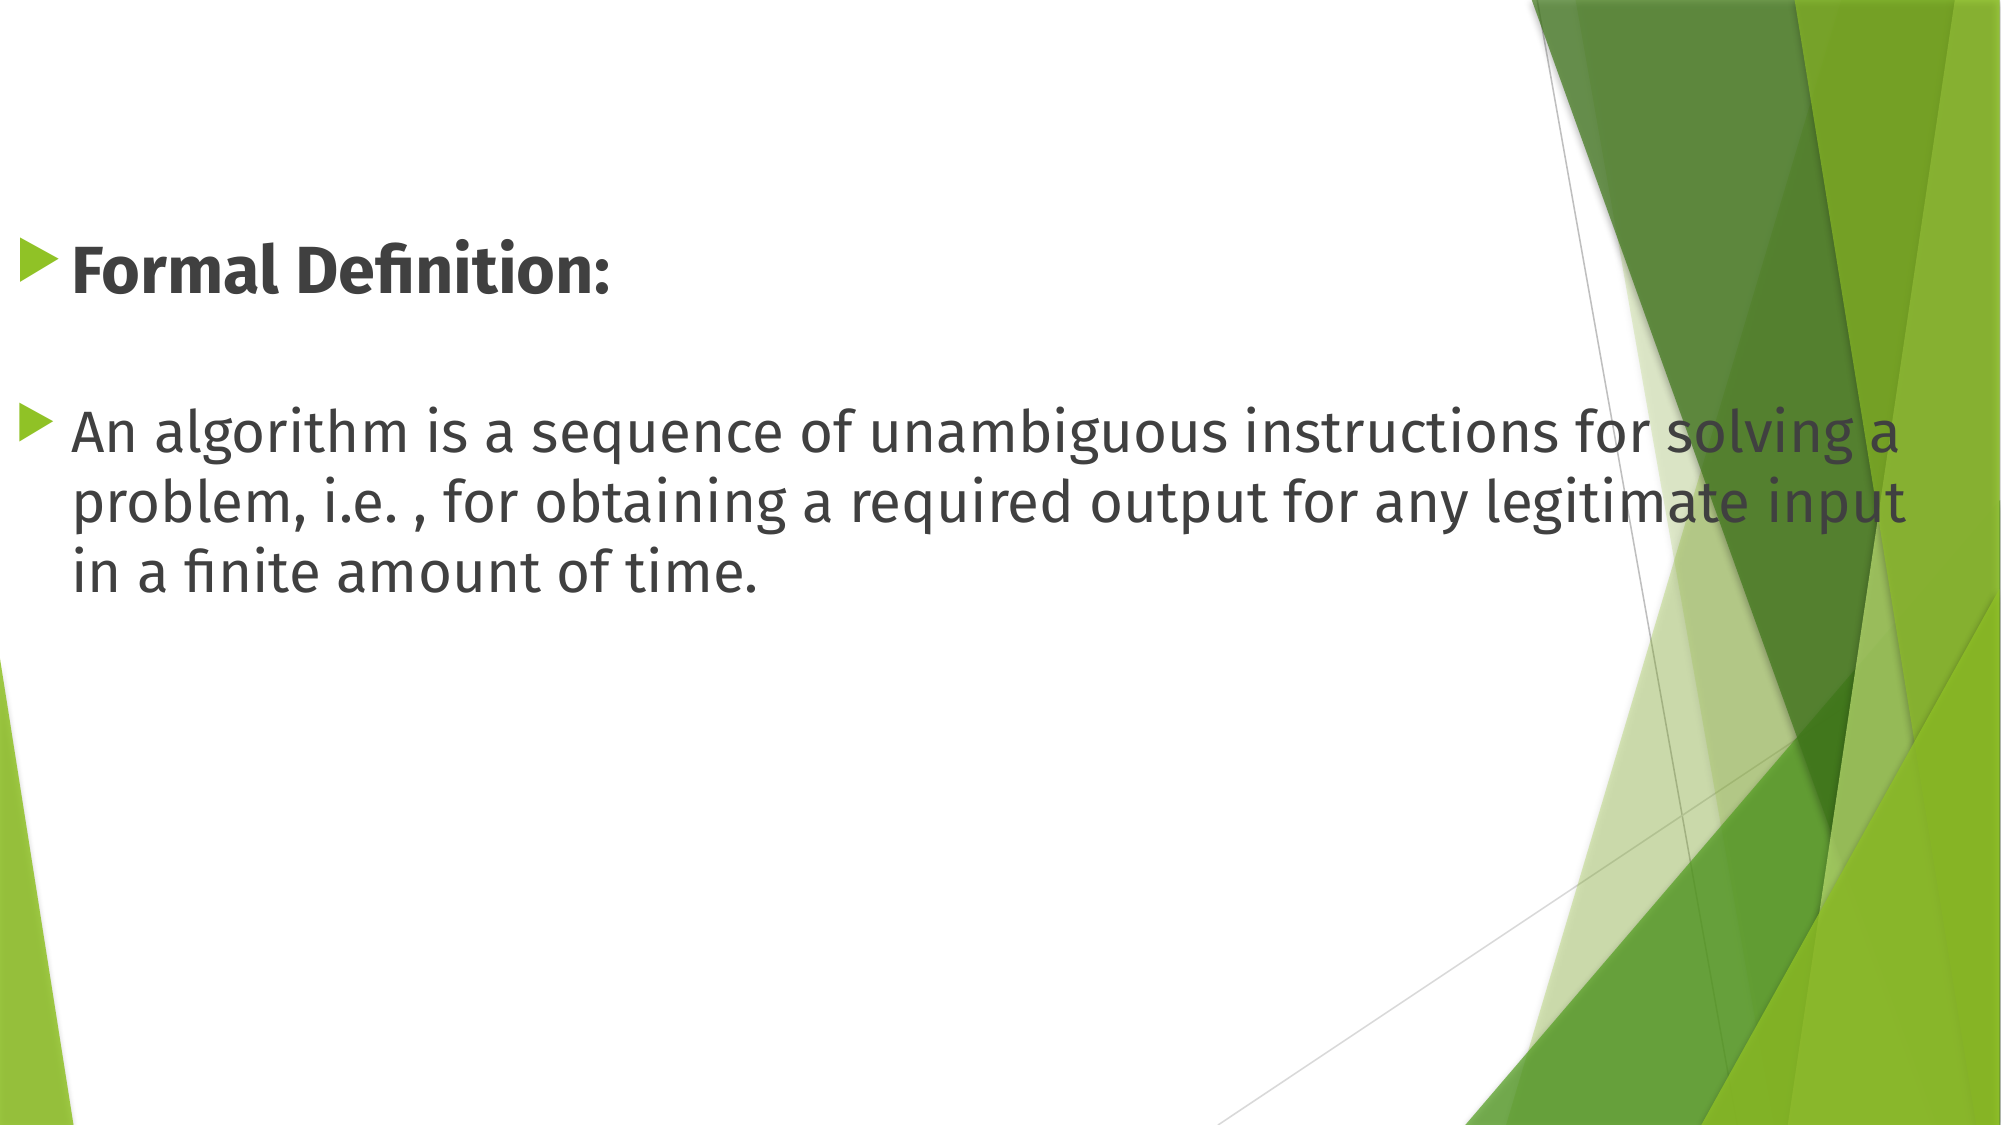

Formal Definition:

An algorithm is a sequence of unambiguous instructions for solving a problem, i.e. , for obtaining a required output for any legitimate input in a finite amount of time.